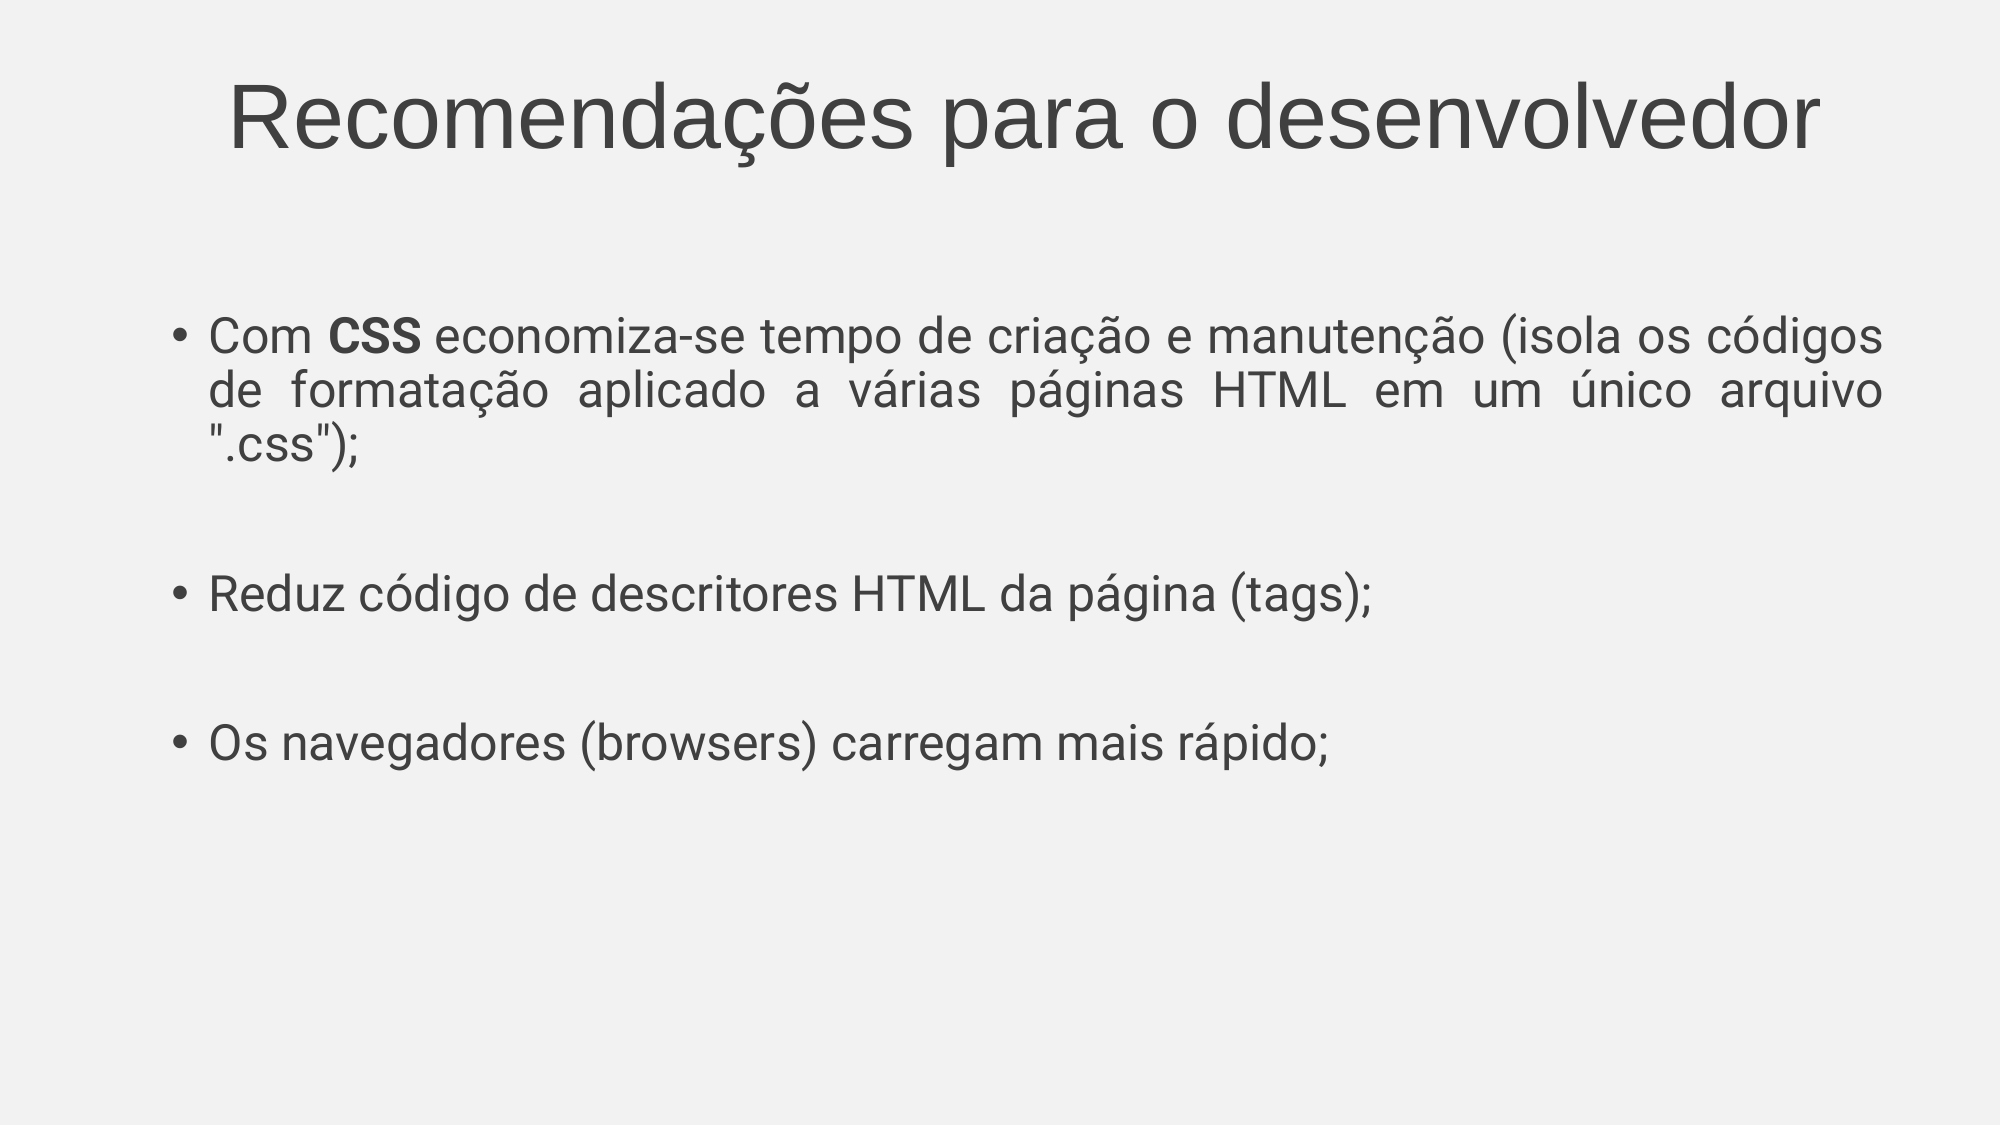

# Recomendações para o desenvolvedor
Com CSS economiza-se tempo de criação e manutenção (isola os códigos de formatação aplicado a várias páginas HTML em um único arquivo ".css");

Reduz código de descritores HTML da página (tags);

Os navegadores (browsers) carregam mais rápido;